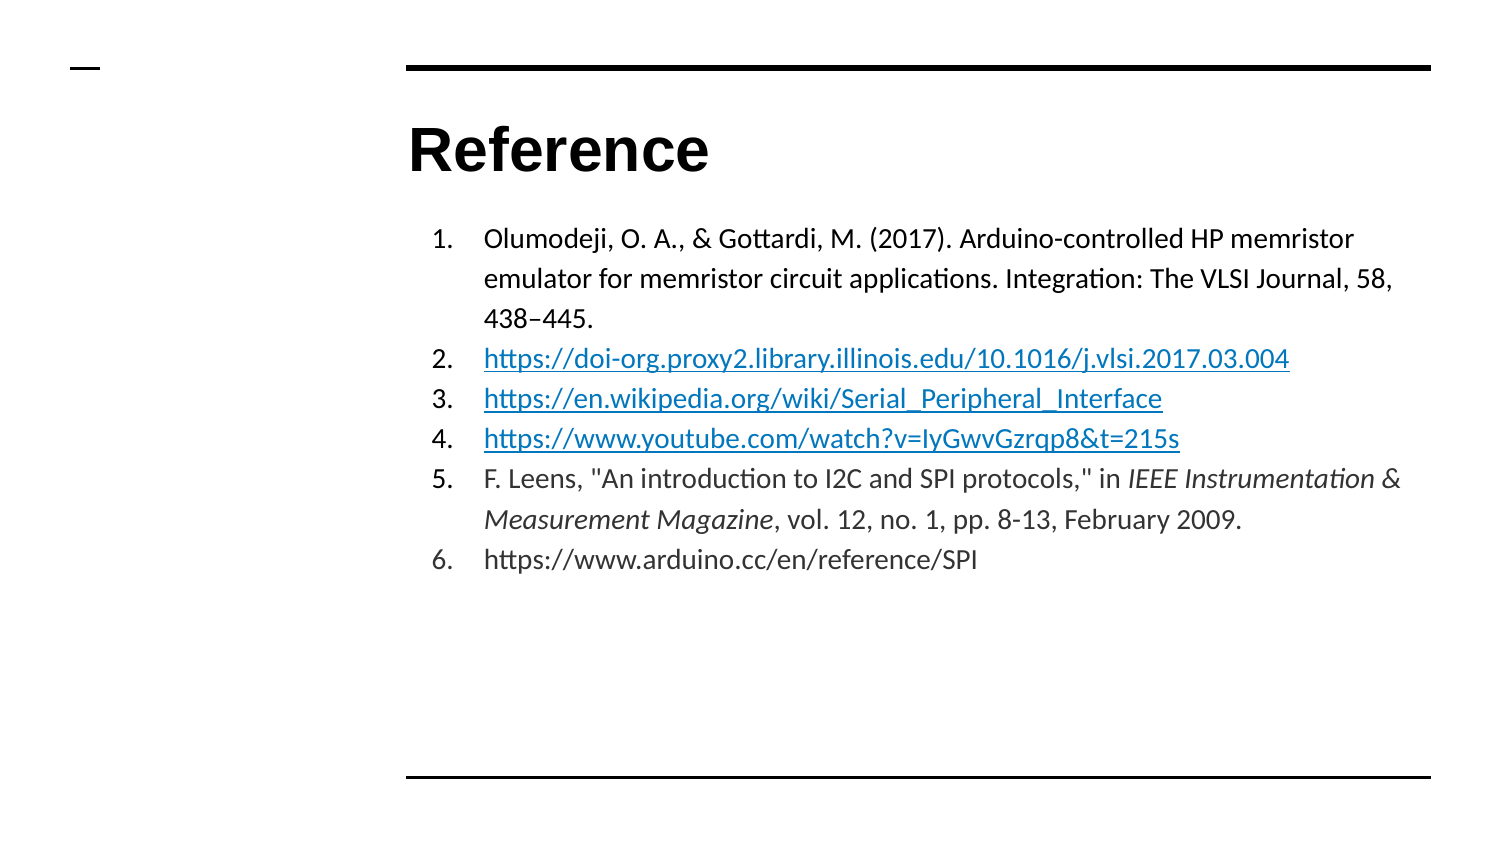

# Reference
Olumodeji, O. A., & Gottardi, M. (2017). Arduino-controlled HP memristor emulator for memristor circuit applications. Integration: The VLSI Journal, 58, 438–445.
https://doi-org.proxy2.library.illinois.edu/10.1016/j.vlsi.2017.03.004
https://en.wikipedia.org/wiki/Serial_Peripheral_Interface
https://www.youtube.com/watch?v=IyGwvGzrqp8&t=215s
F. Leens, "An introduction to I2C and SPI protocols," in IEEE Instrumentation & Measurement Magazine, vol. 12, no. 1, pp. 8-13, February 2009.
https://www.arduino.cc/en/reference/SPI